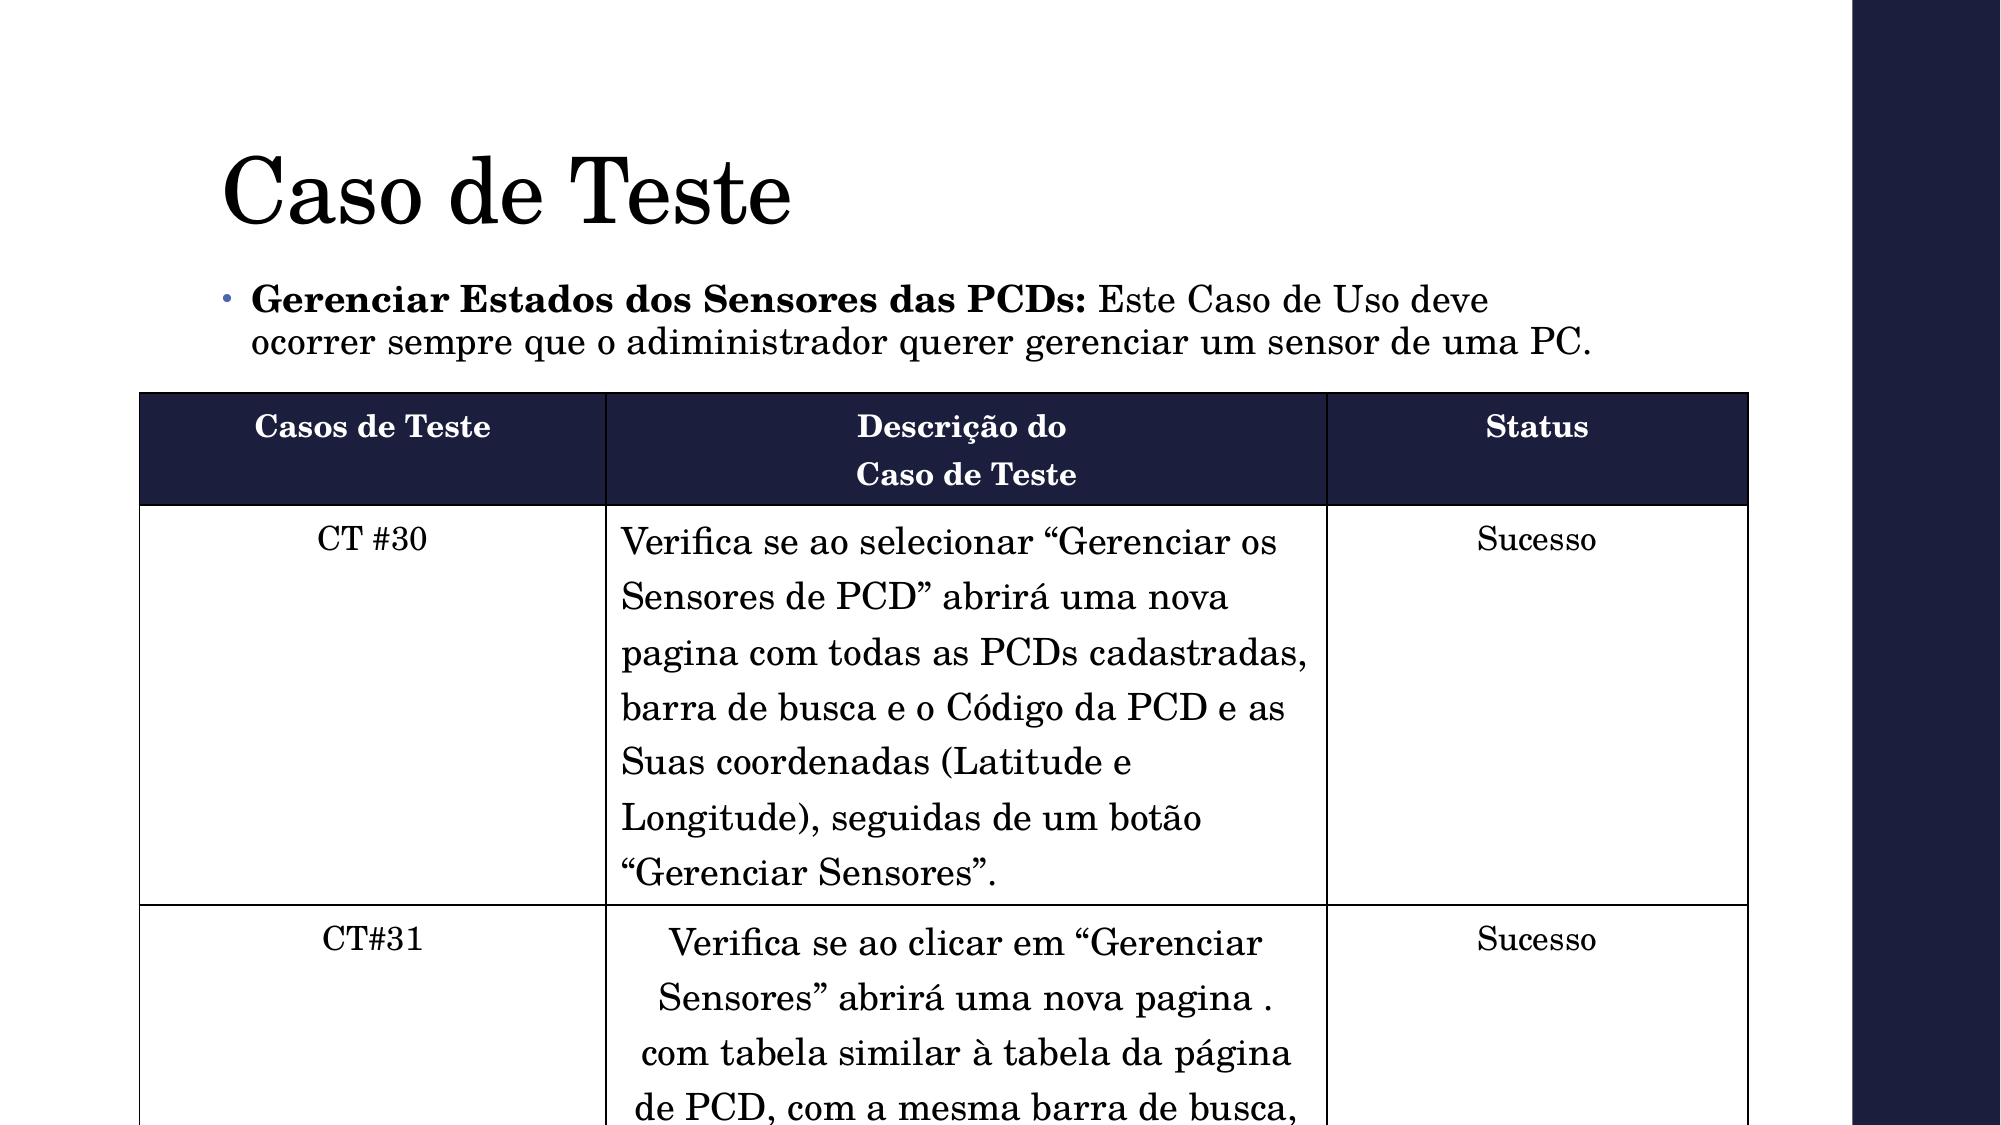

Caso de Teste
Gerenciar Estados dos Sensores das PCDs: Este Caso de Uso deve ocorrer sempre que o adiministrador querer gerenciar um sensor de uma PC.

| Casos de Teste | Descrição do Caso de Teste | Status |
| --- | --- | --- |
| CT #30 | Verifica se ao selecionar “Gerenciar os Sensores de PCD” abrirá uma nova pagina com todas as PCDs cadastradas, barra de busca e o Código da PCD e as Suas coordenadas (Latitude e Longitude), seguidas de um botão “Gerenciar Sensores”. | Sucesso |
| CT#31 | Verifica se ao clicar em “Gerenciar Sensores” abrirá uma nova pagina . com tabela similar à tabela da página de PCD, com a mesma barra de busca, junto do estado do sensor e um botão “Alterar Estado”. | Sucesso |